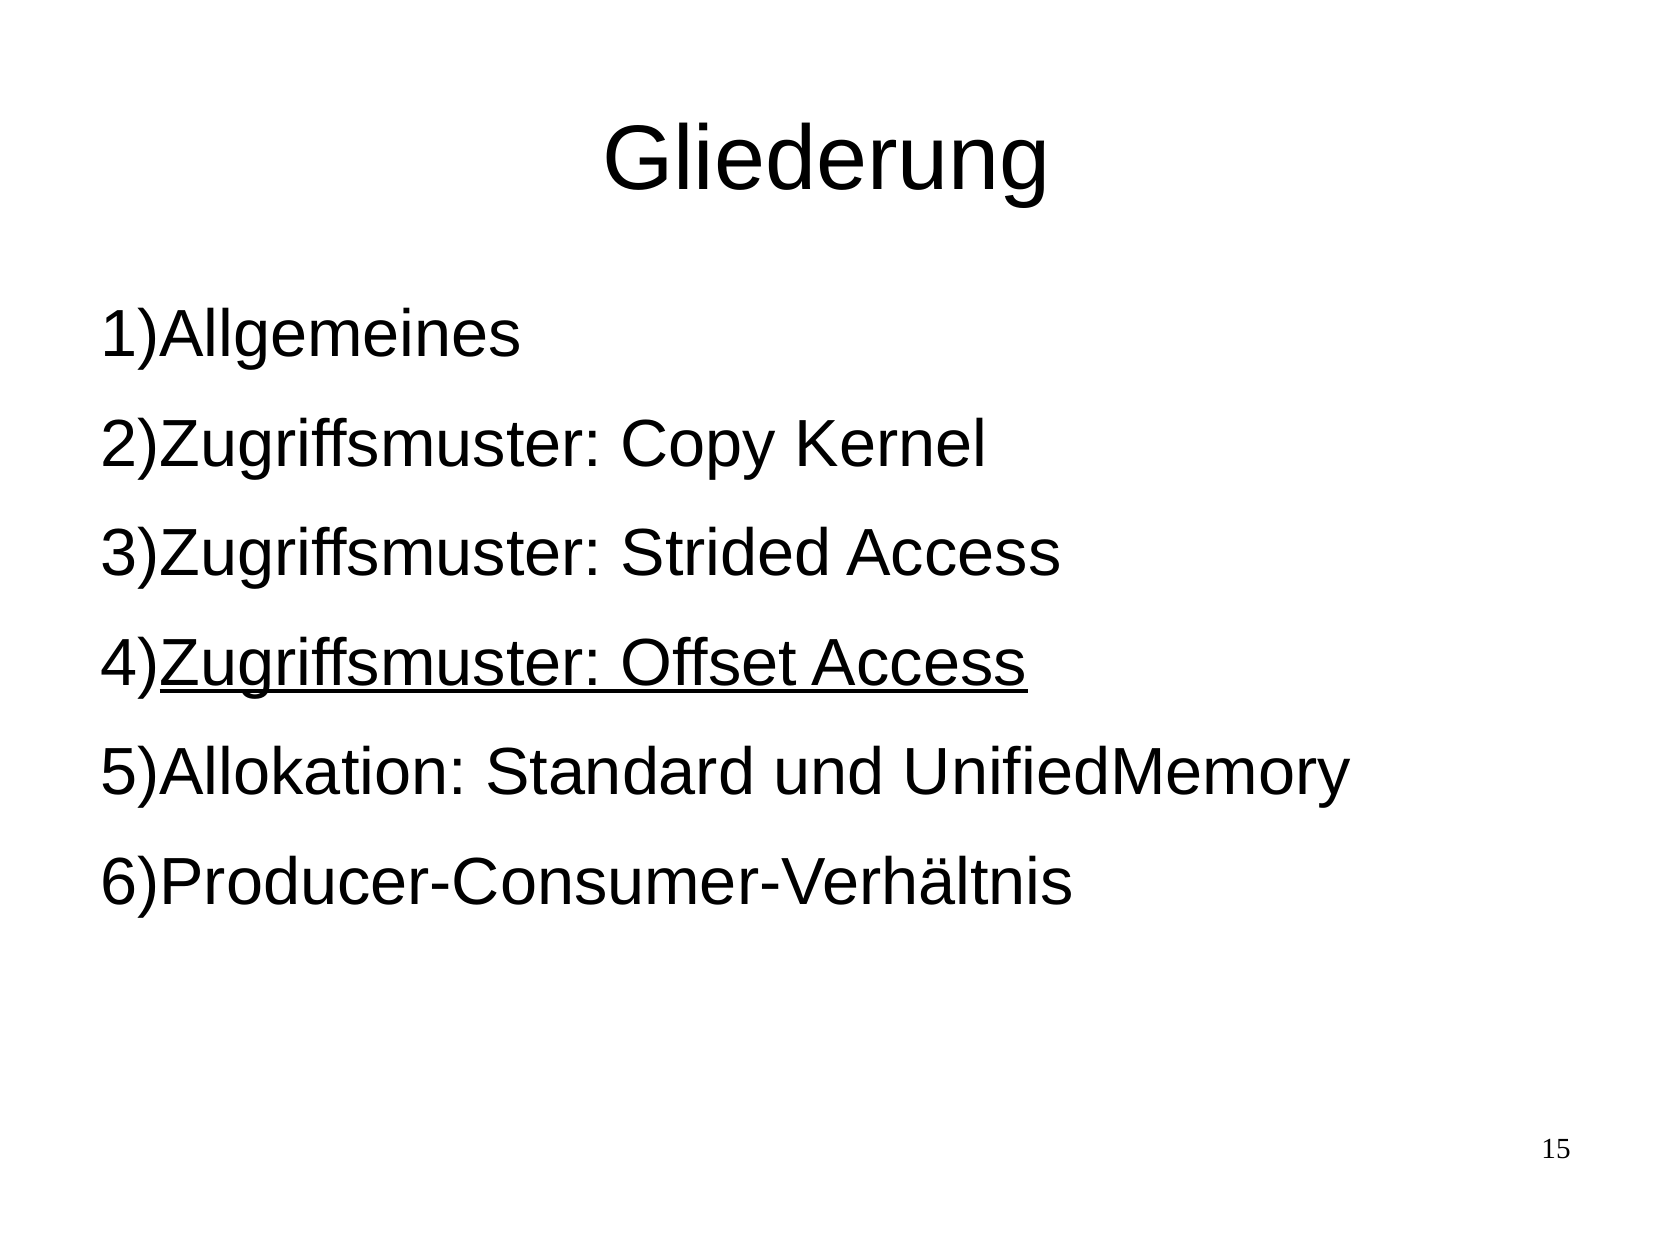

Gliederung
Allgemeines
Zugriffsmuster: Copy Kernel
Zugriffsmuster: Strided Access
Zugriffsmuster: Offset Access
Allokation: Standard und UnifiedMemory
Producer-Consumer-Verhältnis
15